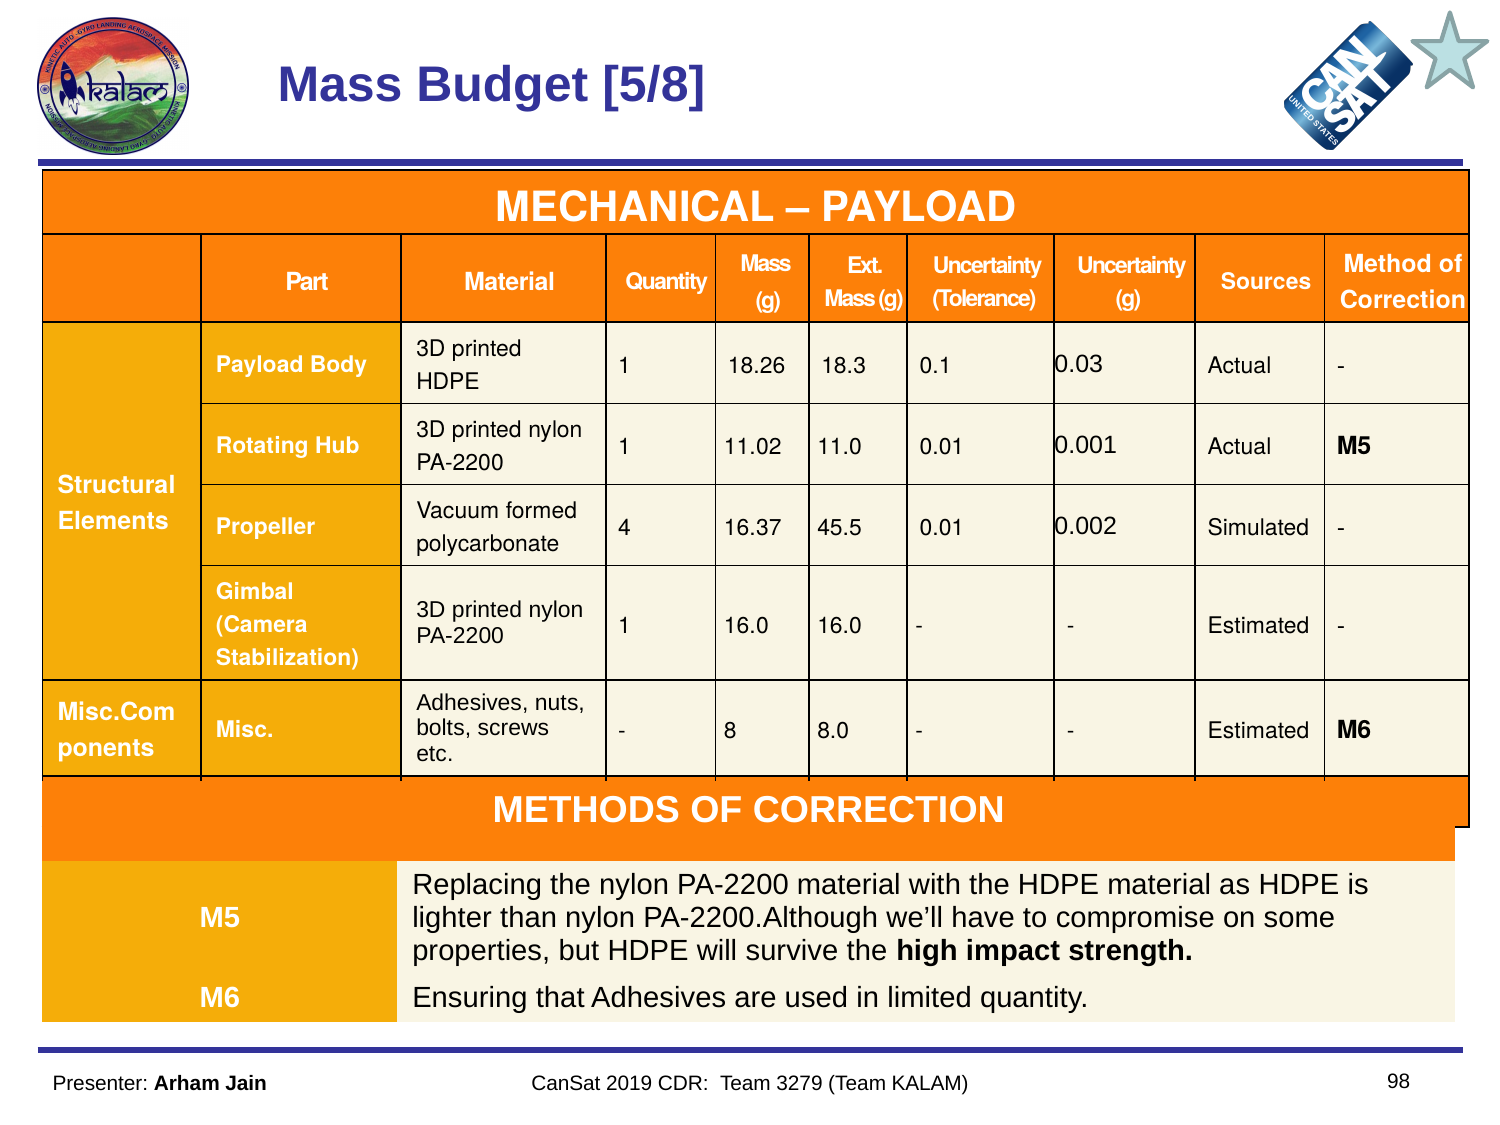

# Mass Budget [5/8]

| MECHANICAL – PAYLOAD |  |  |  |  |  |  |  |  |  |
| --- | --- | --- | --- | --- | --- | --- | --- | --- | --- |
|  | Part | Material | Quantity | Mass  (g) | Ext. Mass (g) | Uncertainty (Tolerance) | Uncertainty (g) | Sources | Method of Correction |
| Structural Elements | Payload Body​ | 3D printed HDPE​ | 1 | 18.26 | 18.3 | 0.1 | 0.03 | Actual | - |
|  | Rotating Hub | 3D printed nylon PA-2200​ | 1 | 11.02 | 11.0 | 0.01 | 0.001 | Actual | M5 |
|  | Propeller | Vacuum formed polycarbonate​ | 4 | 16.37 | 45.5 | 0.01 | 0.002 | Simulated | - |
|  | Gimbal (Camera Stabilization) | 3D printed nylon PA-2200​ | 1 | 16.0 | 16.0 | - | - | Estimated | - |
| Misc.Components | Misc. | Adhesives, nuts, bolts, screws etc. | - | 8 | 8.0 | - | - | Estimated | M6 |
|  | TOTAL |  |  | 108.65 | 98.78 | 0.12 | 0.033 |  |  |
| METHODS OF CORRECTION |  |
| --- | --- |
| M5 | Replacing the nylon PA-2200 material with the HDPE material as HDPE is lighter than nylon PA-2200.Although we’ll have to compromise on some properties, but HDPE will survive the high impact strength. |
| M6 | Ensuring that Adhesives are used in limited quantity. |
98
Presenter: Arham Jain
CanSat 2019 CDR:  Team 3279 (Team KALAM)